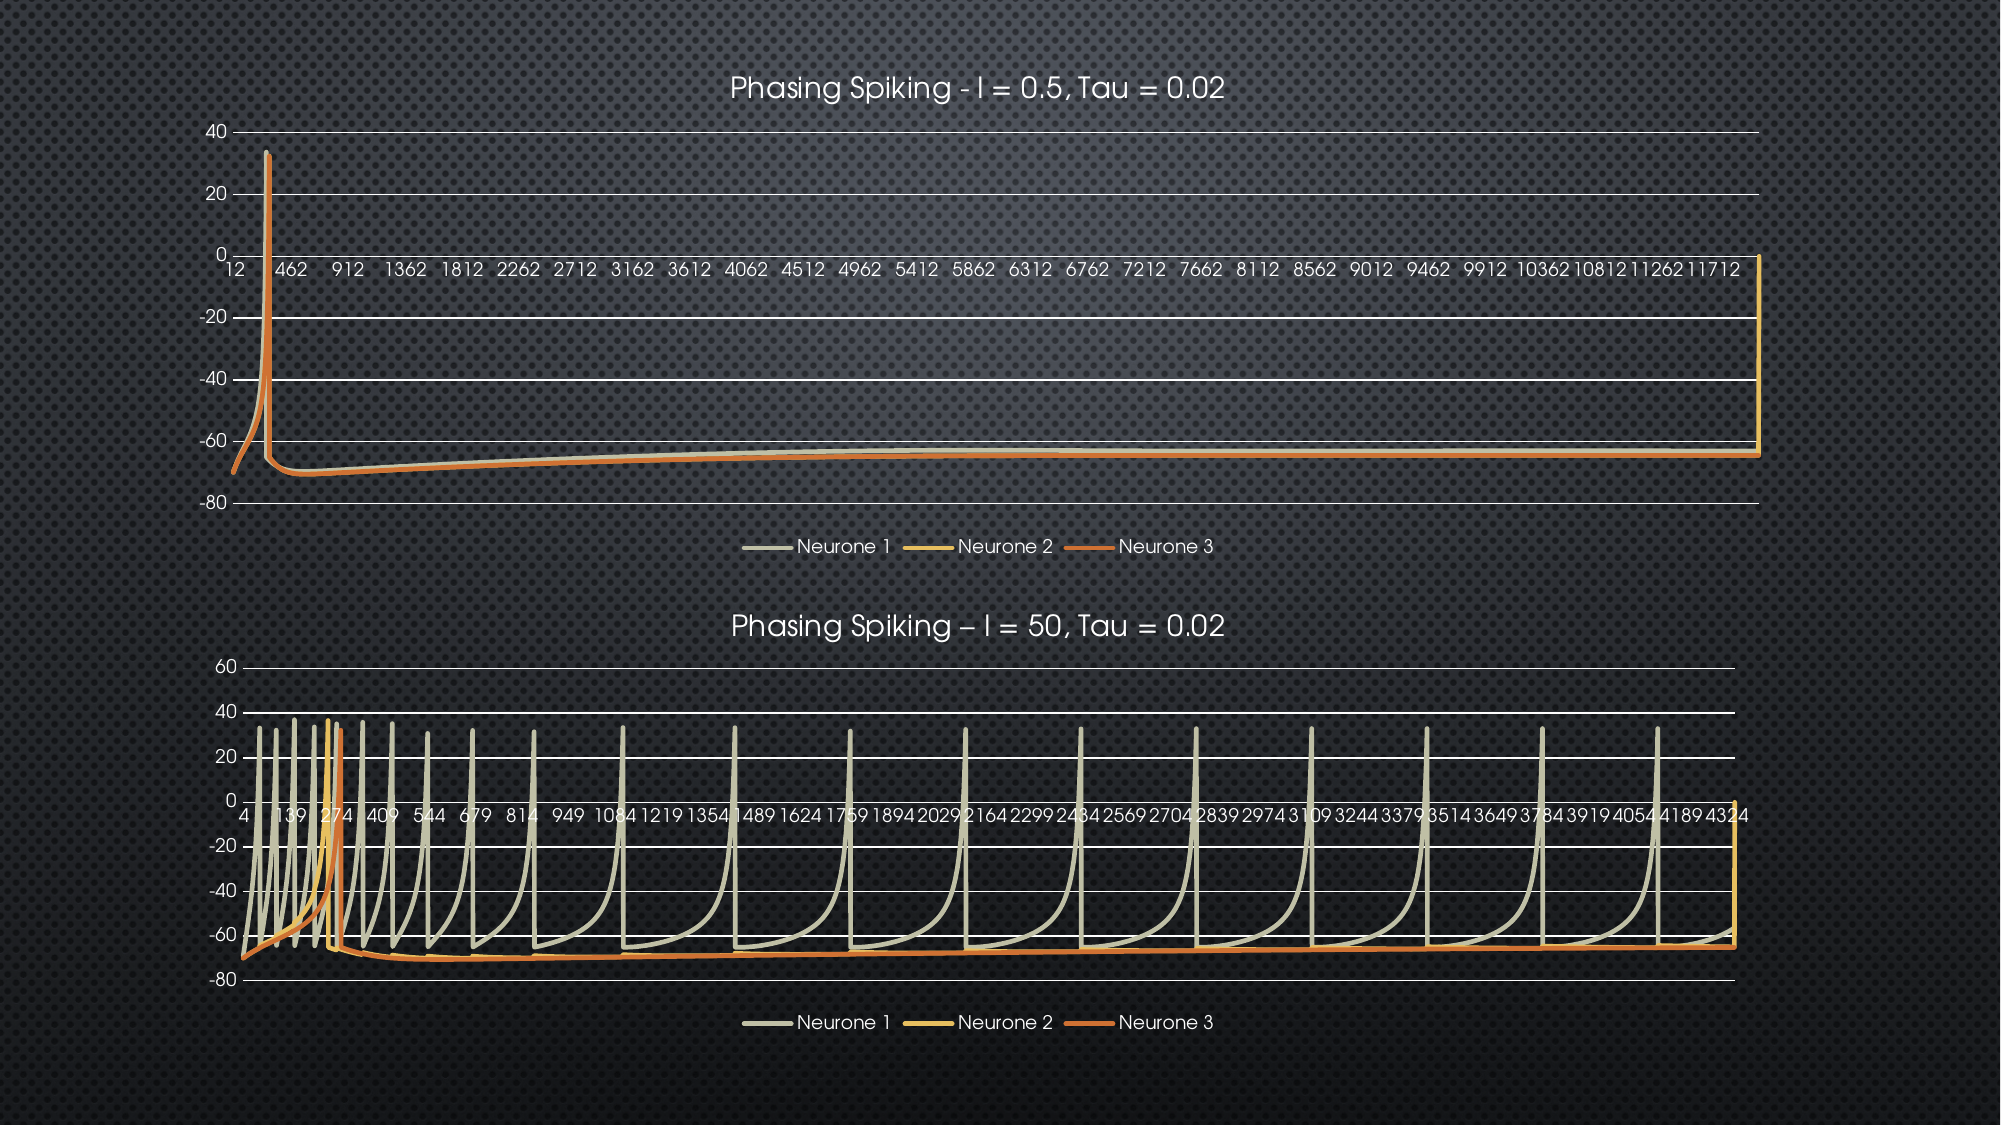

### Chart: Phasing Spiking - I = 0.5, Tau = 0.02

| Category |  |  |  |
|---|---|---|---|

### Chart: Phasing Spiking – I = 50, Tau = 0.02

| Category |  |  |  |
|---|---|---|---|